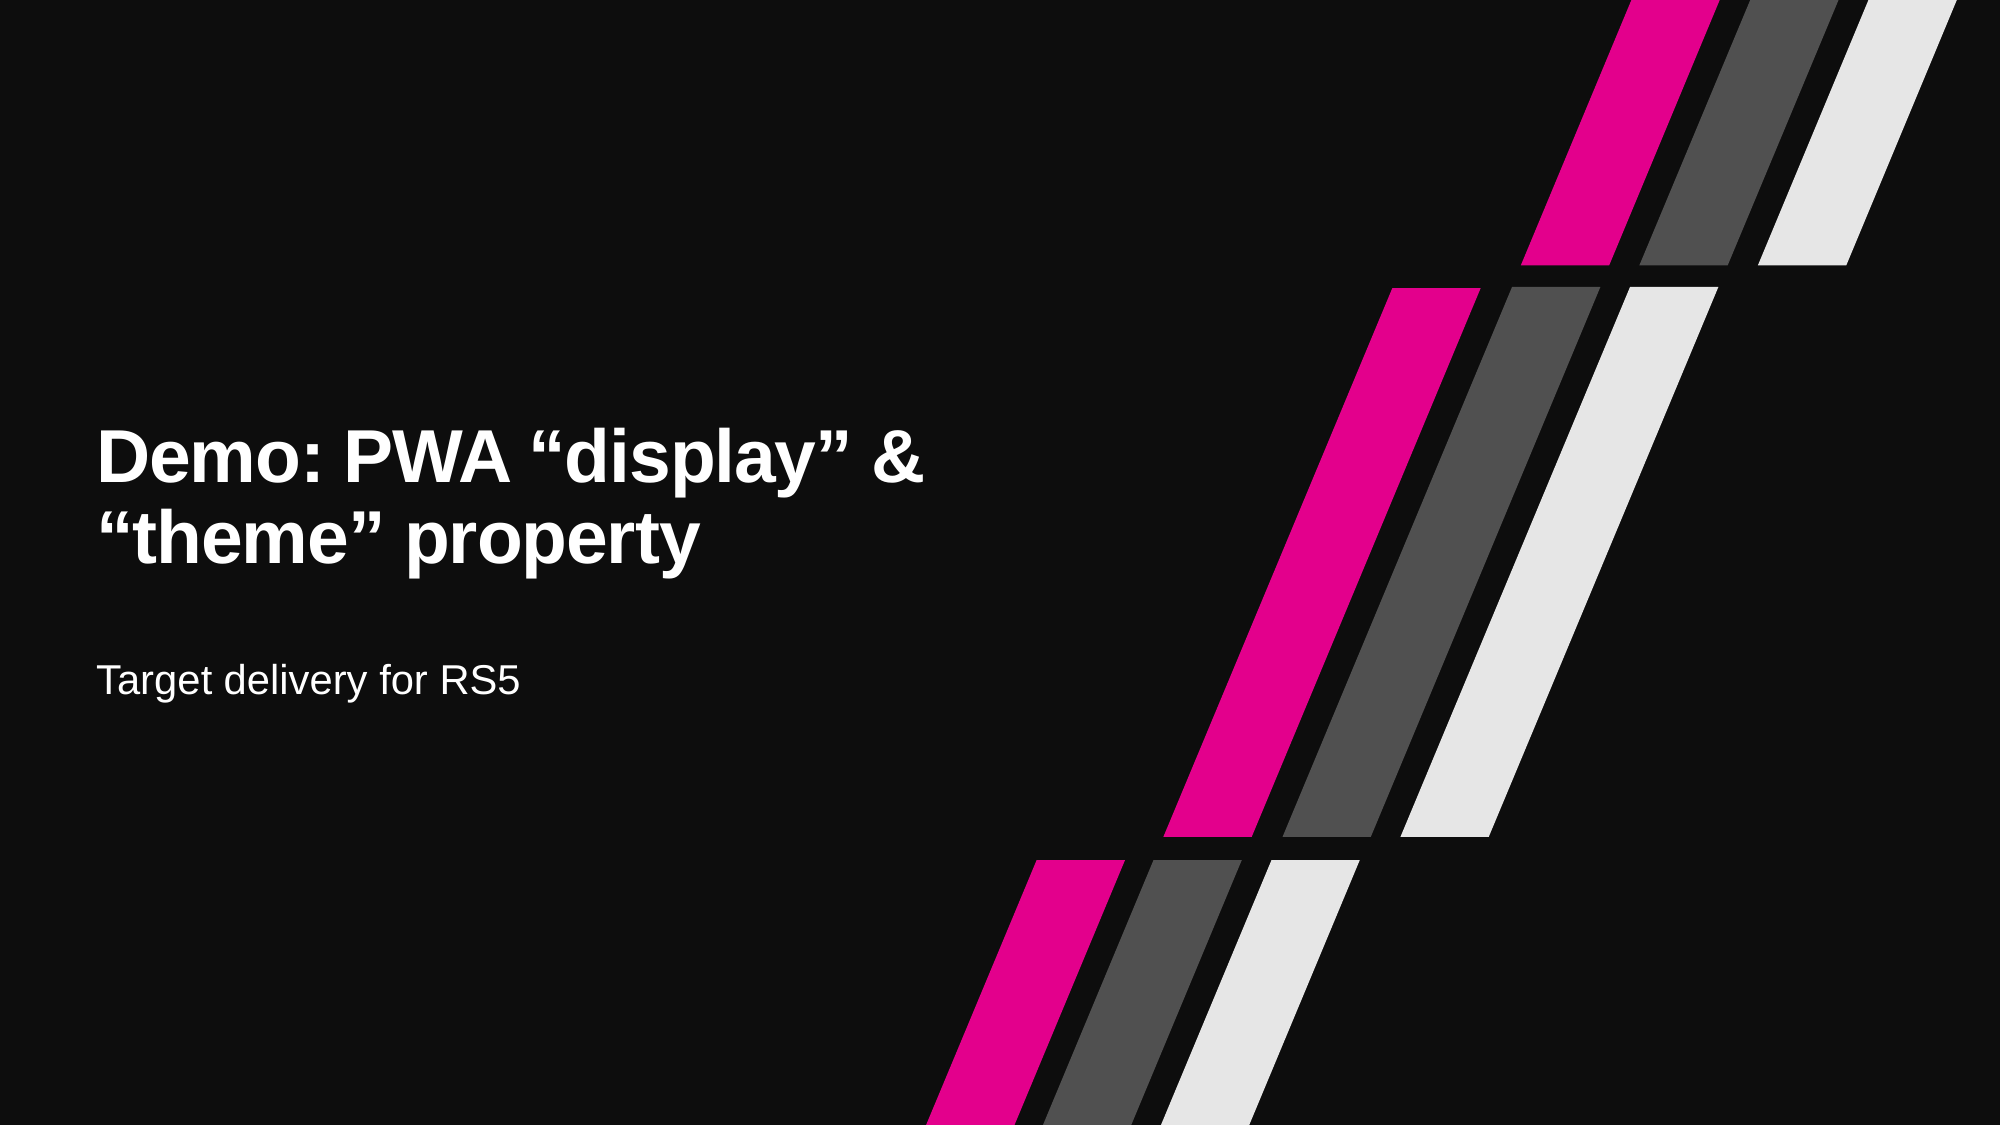

# Demo: PWA “display” & “theme” property
Target delivery for RS5